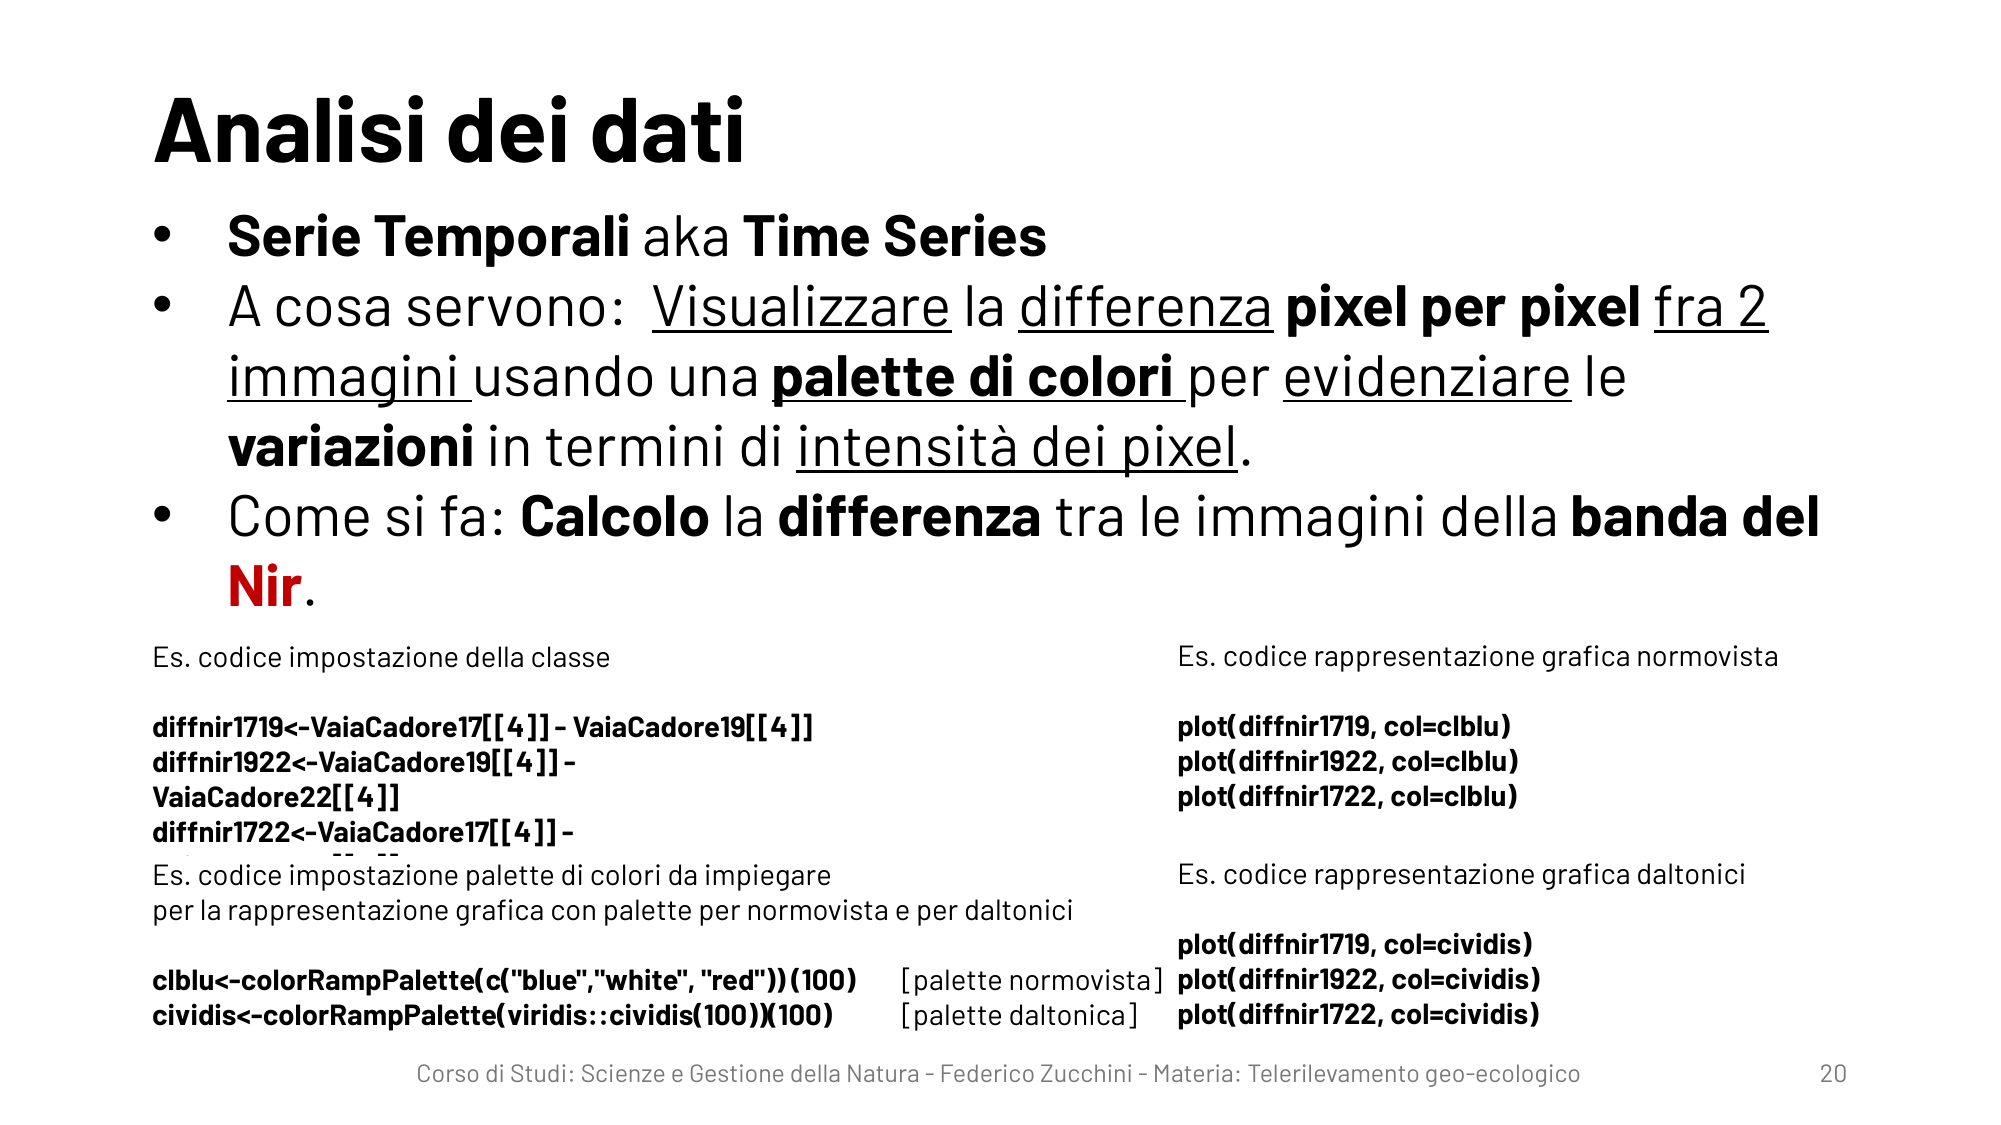

# Analisi dei dati
Serie Temporali aka Time Series
A cosa servono:  Visualizzare la differenza pixel per pixel fra 2 immagini usando una palette di colori per evidenziare le variazioni in termini di intensità dei pixel.
Come si fa: Calcolo la differenza tra le immagini della banda del Nir.
Es. codice rappresentazione grafica normovista

plot(diffnir1719, col=clblu)
plot(diffnir1922, col=clblu)
plot(diffnir1722, col=clblu)
Es. codice impostazione della classe

diffnir1719<-VaiaCadore17[[4]] - VaiaCadore19[[4]]
diffnir1922<-VaiaCadore19[[4]] - VaiaCadore22[[4]]
diffnir1722<-VaiaCadore17[[4]] - VaiaCadore22[[4]]
Es. codice rappresentazione grafica daltonici

plot(diffnir1719, col=cividis)
plot(diffnir1922, col=cividis)
plot(diffnir1722, col=cividis)
Es. codice impostazione palette di colori da impiegare
per la rappresentazione grafica con palette per normovista e per daltonici

clblu<-colorRampPalette(c("blue","white", "red")) (100) 	[palette normovista]
cividis<-colorRampPalette(viridis::cividis(100))(100) 	[palette daltonica]

Corso di Studi: Scienze e Gestione della Natura - Federico Zucchini - Materia: Telerilevamento geo-ecologico
20